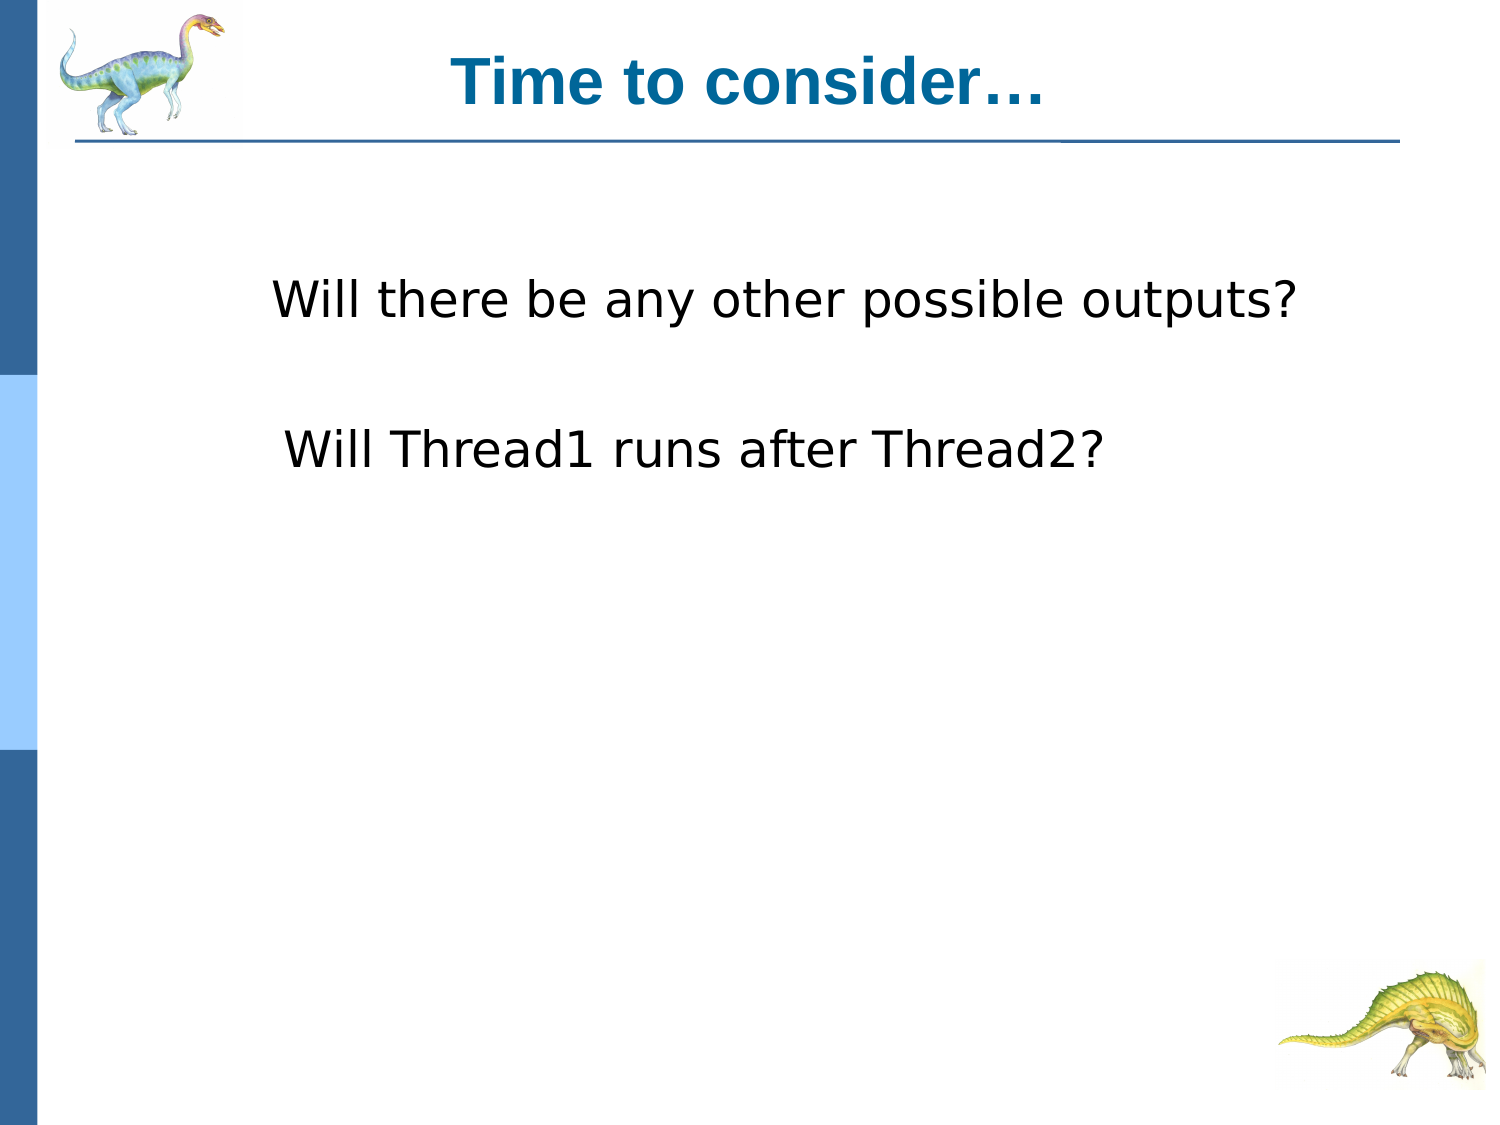

# Time to consider…
Will there be any other possible outputs?
Will Thread1 runs after Thread2?